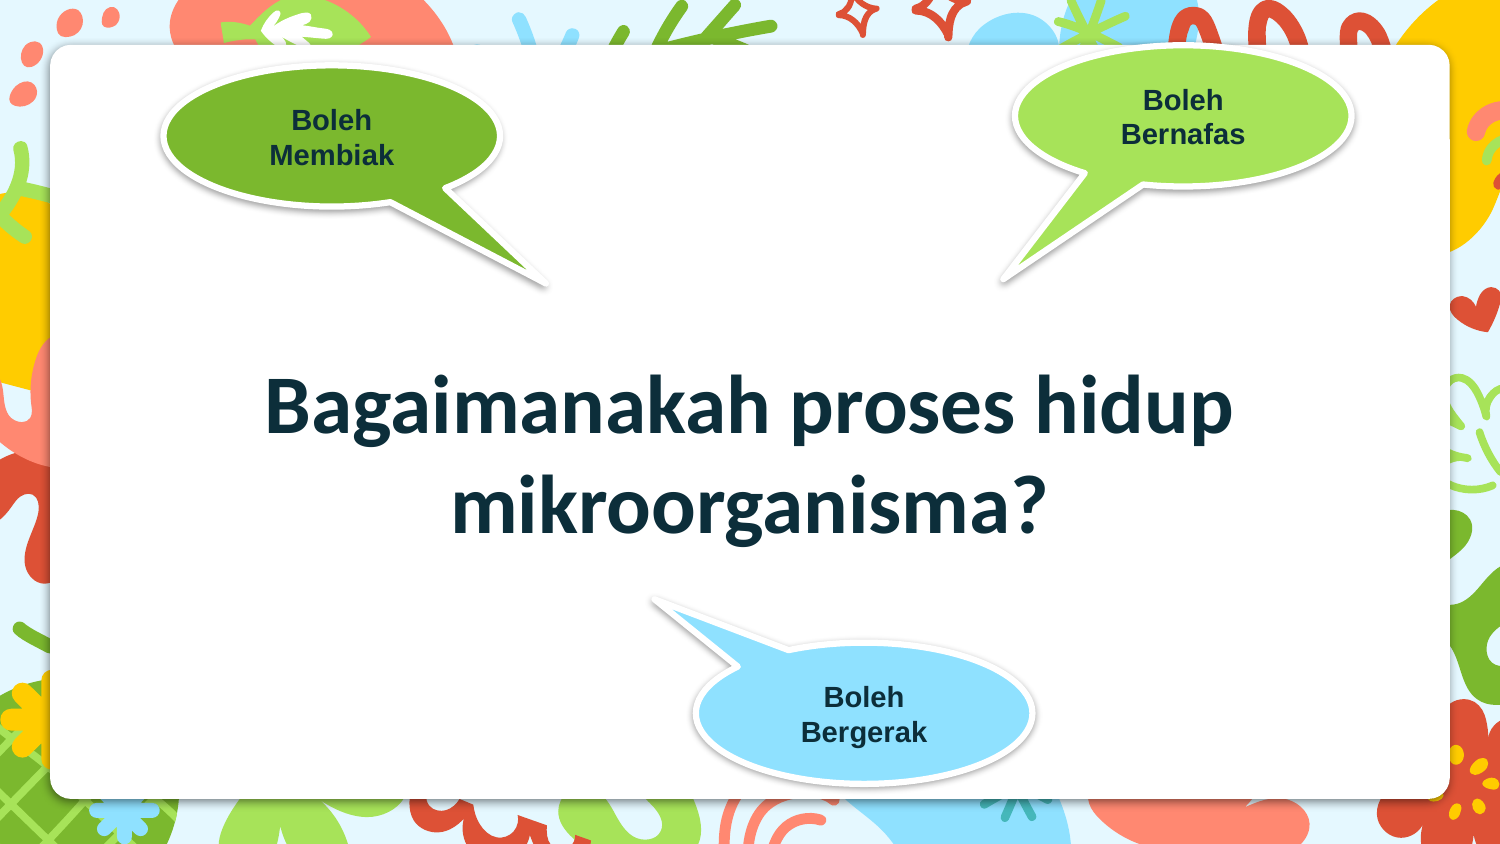

Boleh Bernafas
Boleh Membiak
Bagaimanakah proses hidup mikroorganisma?
Boleh Bergerak